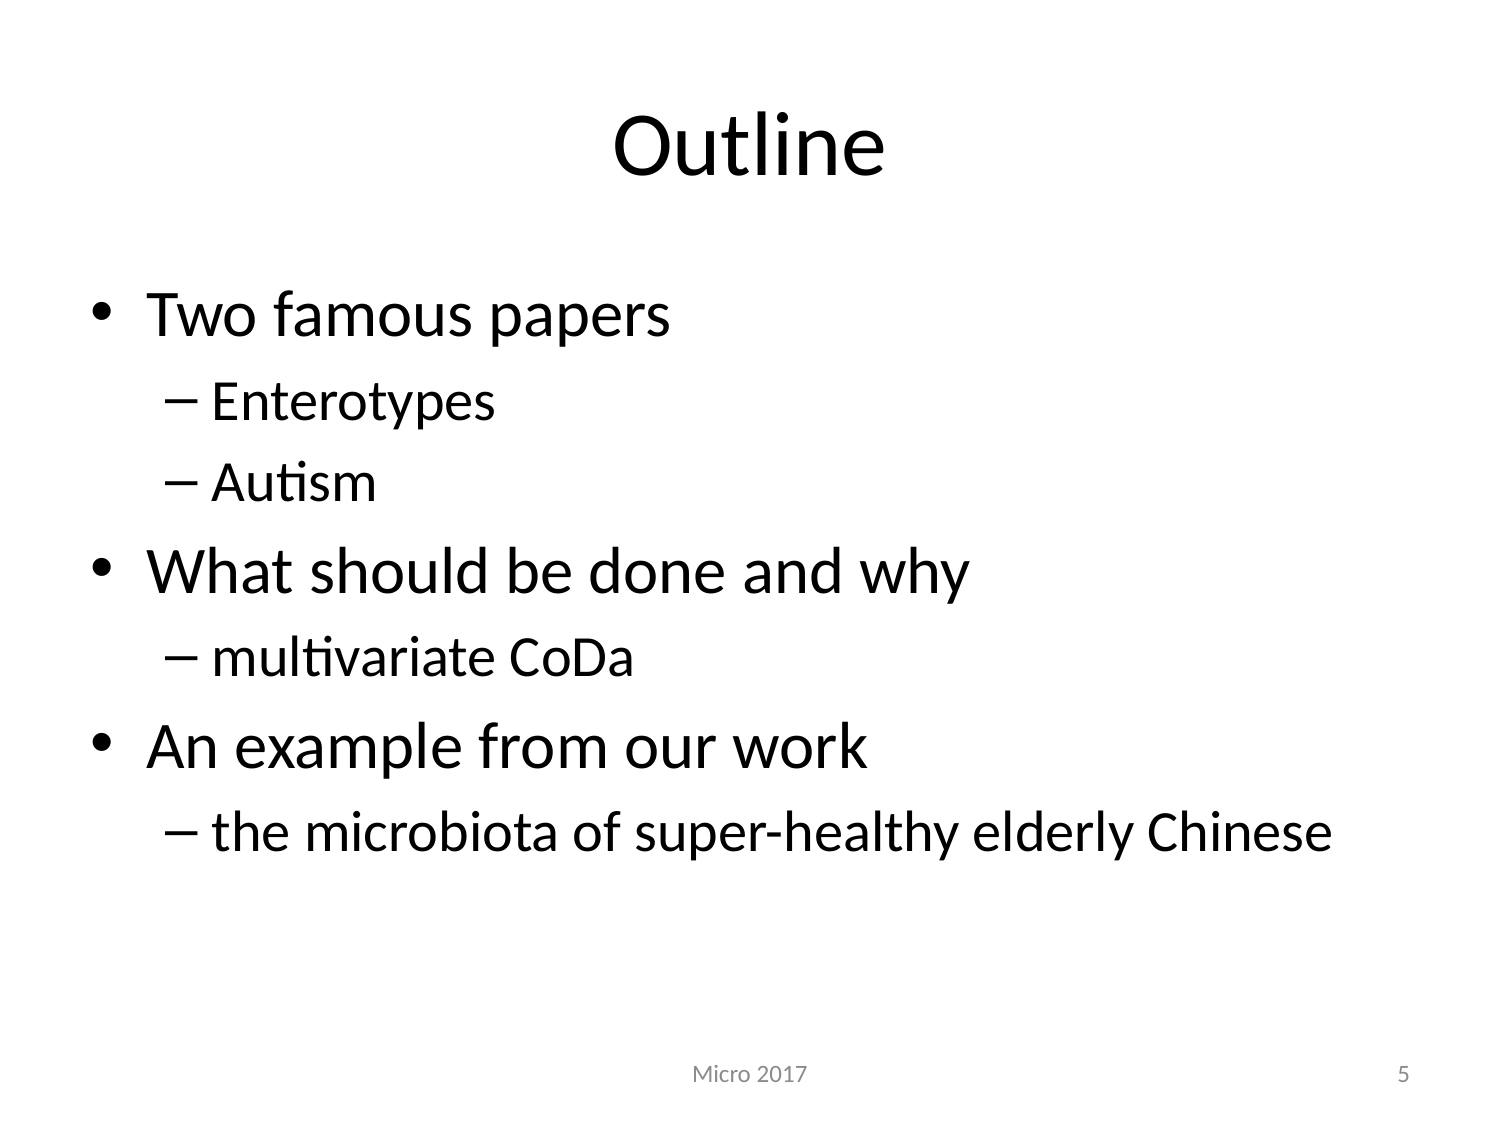

# Outline
Two famous papers
Enterotypes
Autism
What should be done and why
multivariate CoDa
An example from our work
the microbiota of super-healthy elderly Chinese
Micro 2017
5